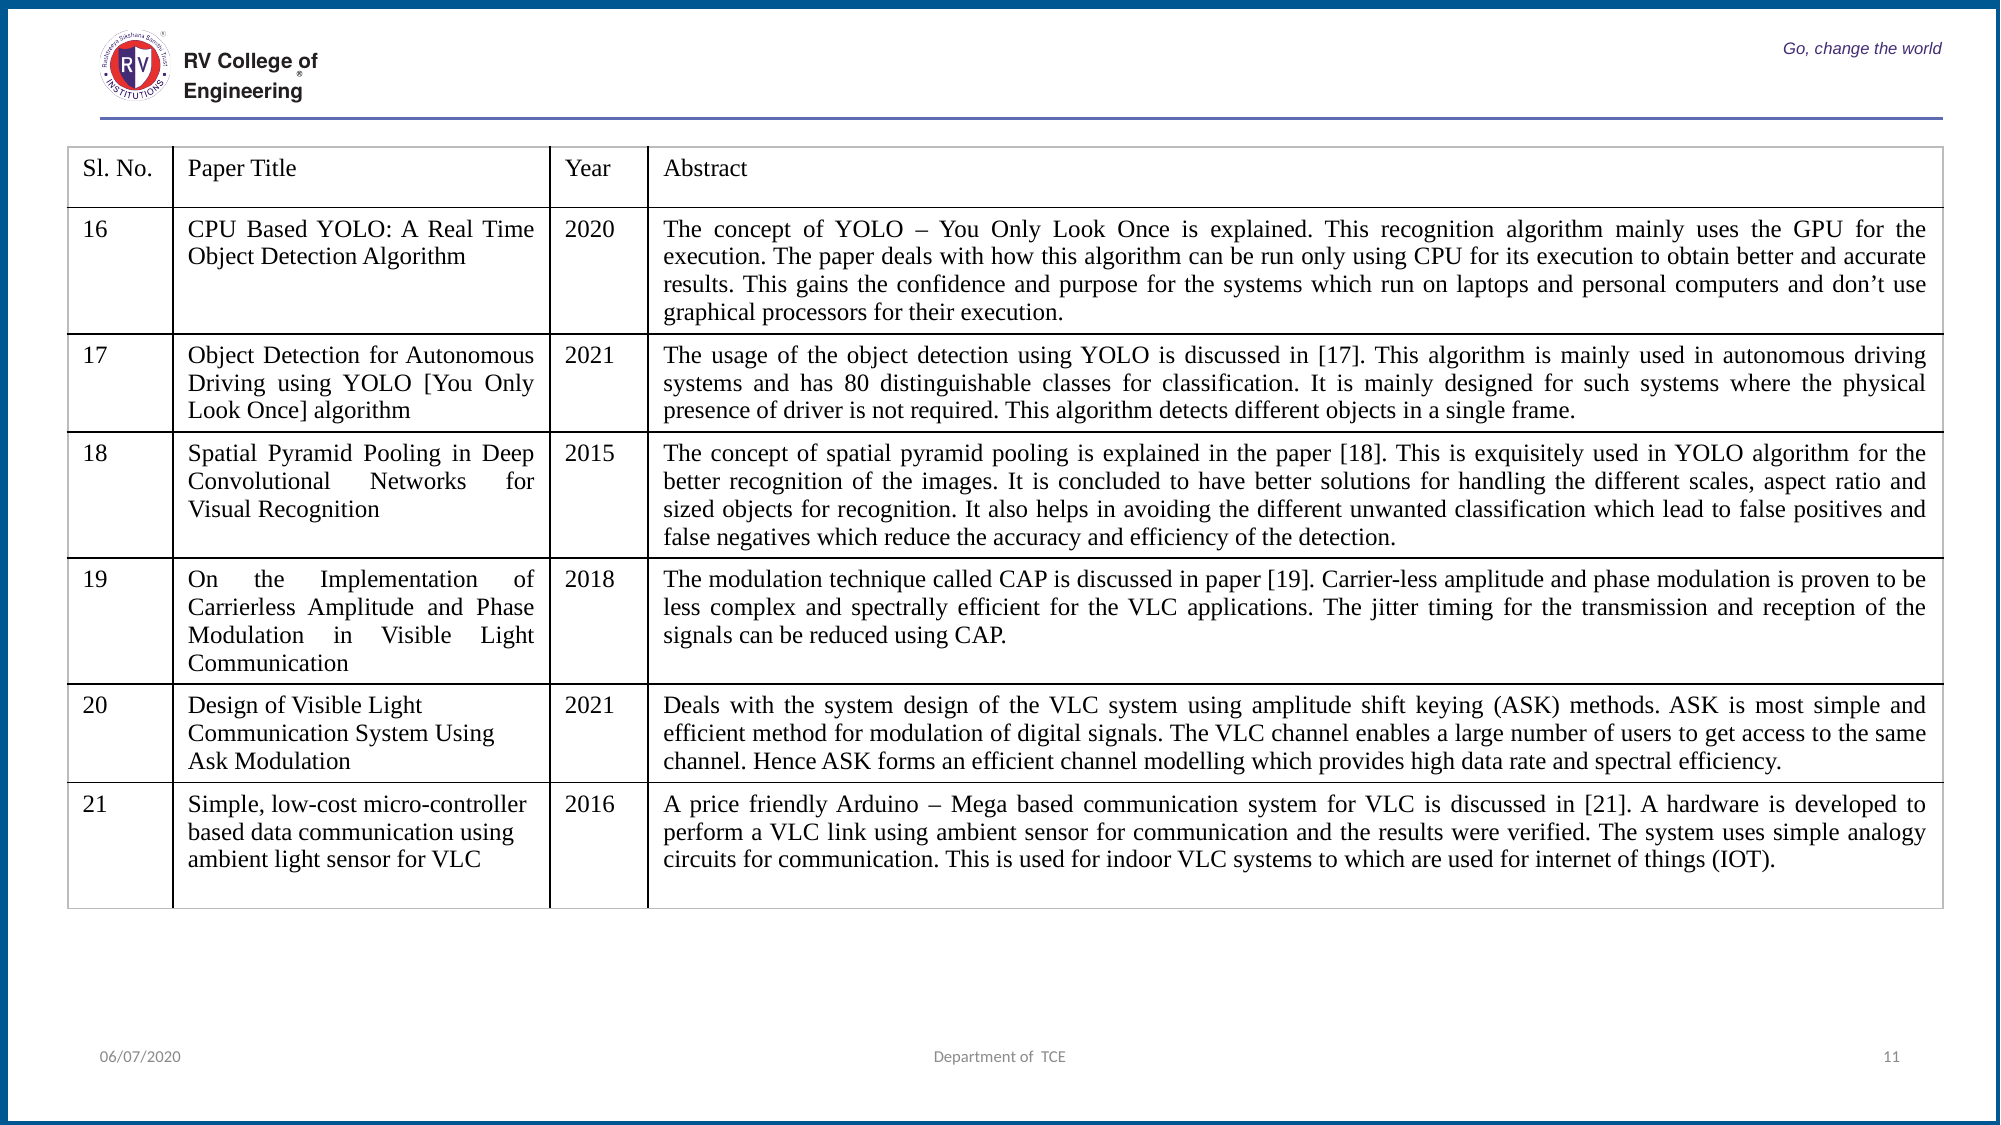

# Go, change the world
RV College of
Engineering

| Sl. No. | Paper Title | Year | Abstract |
| --- | --- | --- | --- |
| 16 | CPU Based YOLO: A Real Time Object Detection Algorithm | 2020 | The concept of YOLO – You Only Look Once is explained. This recognition algorithm mainly uses the GPU for the execution. The paper deals with how this algorithm can be run only using CPU for its execution to obtain better and accurate results. This gains the confidence and purpose for the systems which run on laptops and personal computers and don’t use graphical processors for their execution. |
| 17 | Object Detection for Autonomous Driving using YOLO [You Only Look Once] algorithm | 2021 | The usage of the object detection using YOLO is discussed in [17]. This algorithm is mainly used in autonomous driving systems and has 80 distinguishable classes for classification. It is mainly designed for such systems where the physical presence of driver is not required. This algorithm detects different objects in a single frame. |
| 18 | Spatial Pyramid Pooling in Deep Convolutional Networks for Visual Recognition | 2015 | The concept of spatial pyramid pooling is explained in the paper [18]. This is exquisitely used in YOLO algorithm for the better recognition of the images. It is concluded to have better solutions for handling the different scales, aspect ratio and sized objects for recognition. It also helps in avoiding the different unwanted classification which lead to false positives and false negatives which reduce the accuracy and efficiency of the detection. |
| 19 | On the Implementation of Carrierless Amplitude and Phase Modulation in Visible Light Communication | 2018 | The modulation technique called CAP is discussed in paper [19]. Carrier-less amplitude and phase modulation is proven to be less complex and spectrally efficient for the VLC applications. The jitter timing for the transmission and reception of the signals can be reduced using CAP. |
| 20 | Design of Visible Light Communication System Using Ask Modulation | 2021 | Deals with the system design of the VLC system using amplitude shift keying (ASK) methods. ASK is most simple and efficient method for modulation of digital signals. The VLC channel enables a large number of users to get access to the same channel. Hence ASK forms an efficient channel modelling which provides high data rate and spectral efficiency. |
| 21 | Simple, low-cost micro-controller based data communication using ambient light sensor for VLC | 2016 | A price friendly Arduino – Mega based communication system for VLC is discussed in [21]. A hardware is developed to perform a VLC link using ambient sensor for communication and the results were verified. The system uses simple analogy circuits for communication. This is used for indoor VLC systems to which are used for internet of things (IOT). |

06/07/2020
Department of  TCE
11